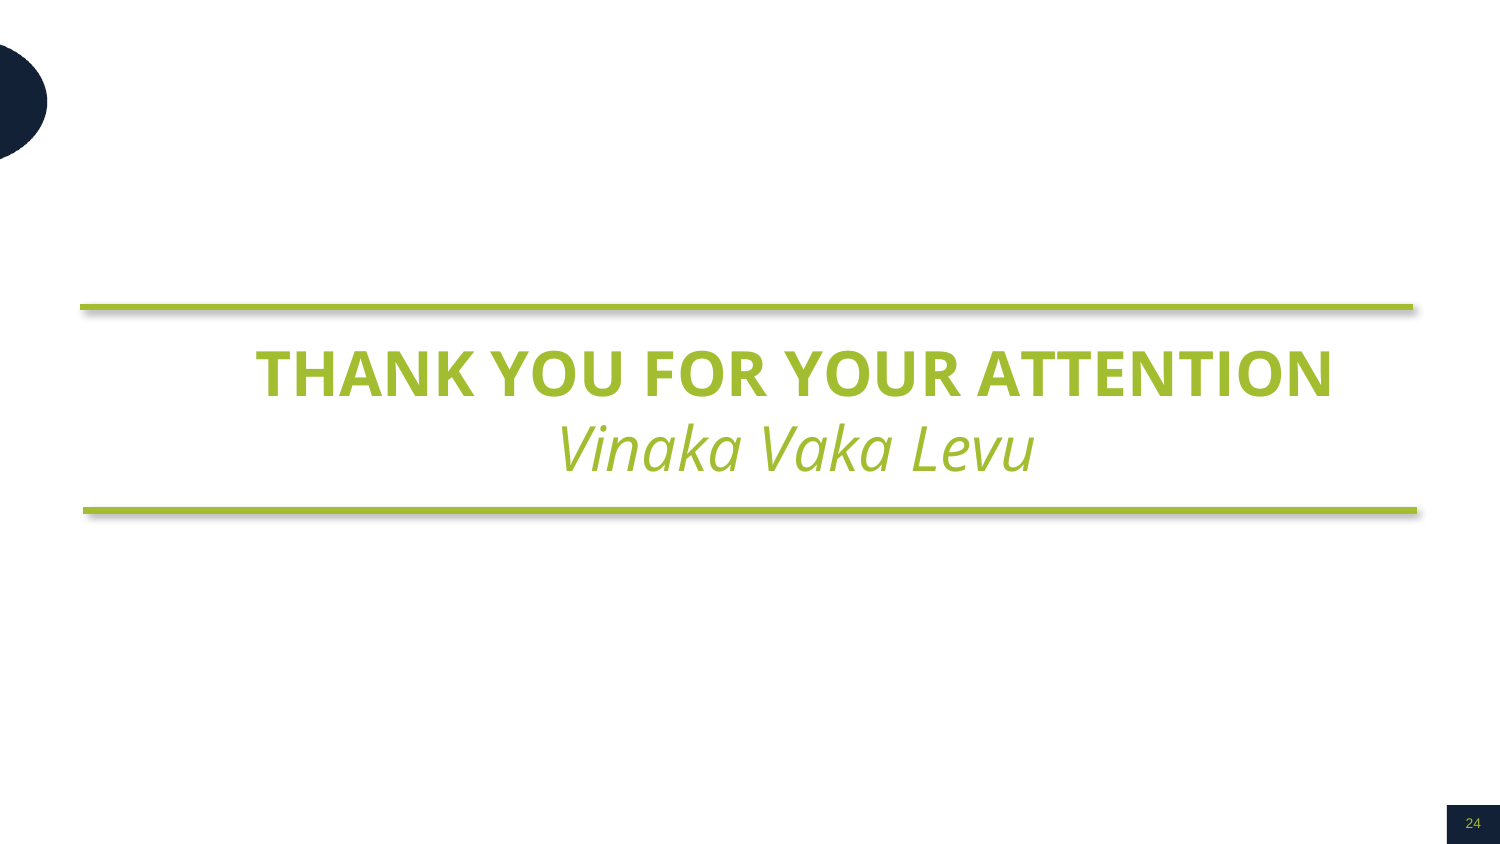

# THANK YOU FOR YOUR ATTENTION Vinaka Vaka Levu
24